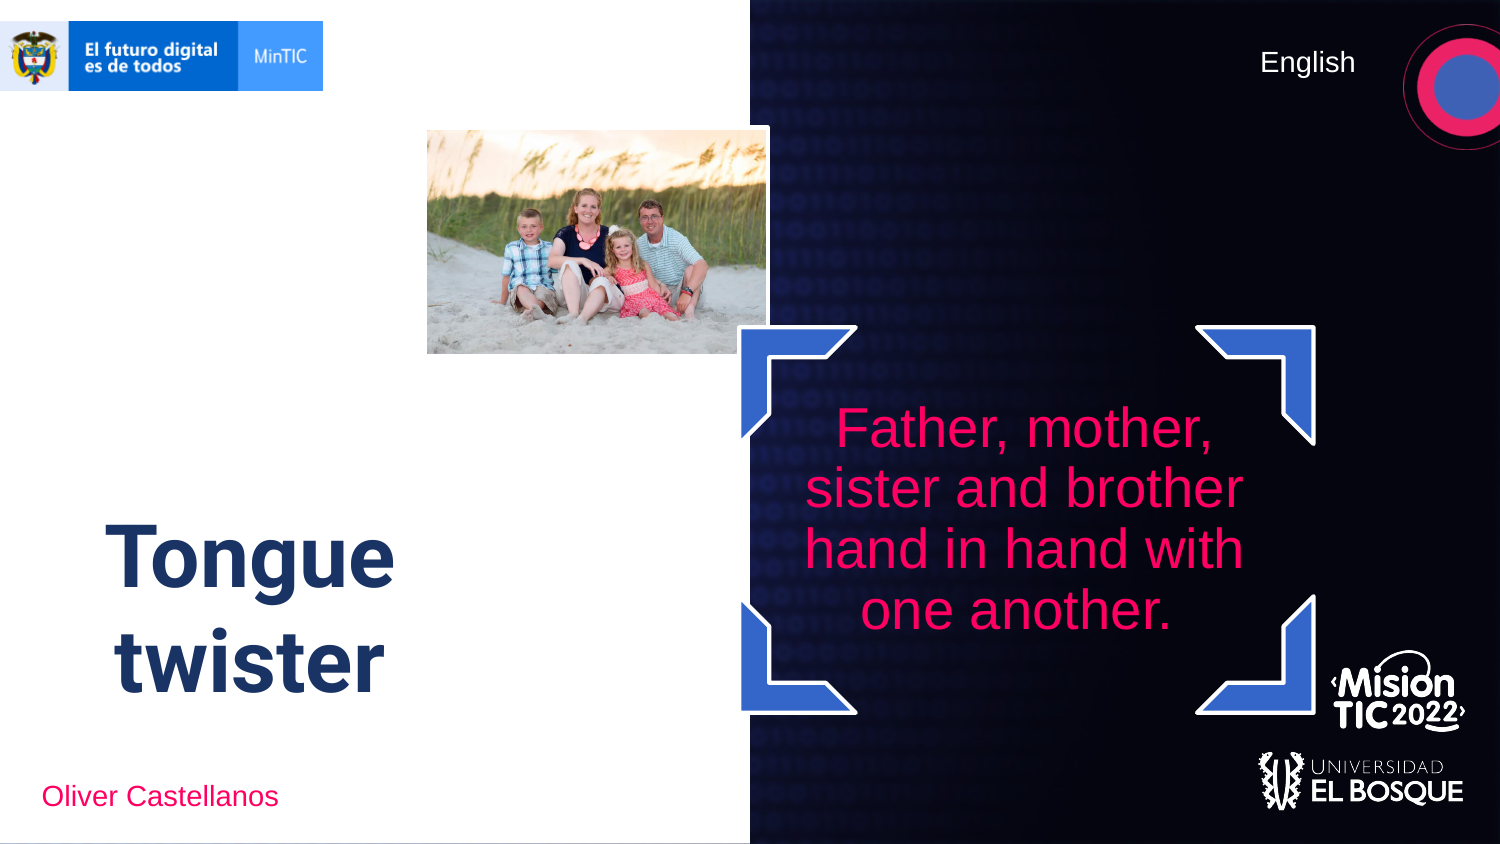

Father, mother, sister and brother hand in hand with one another.
# Tongue twister